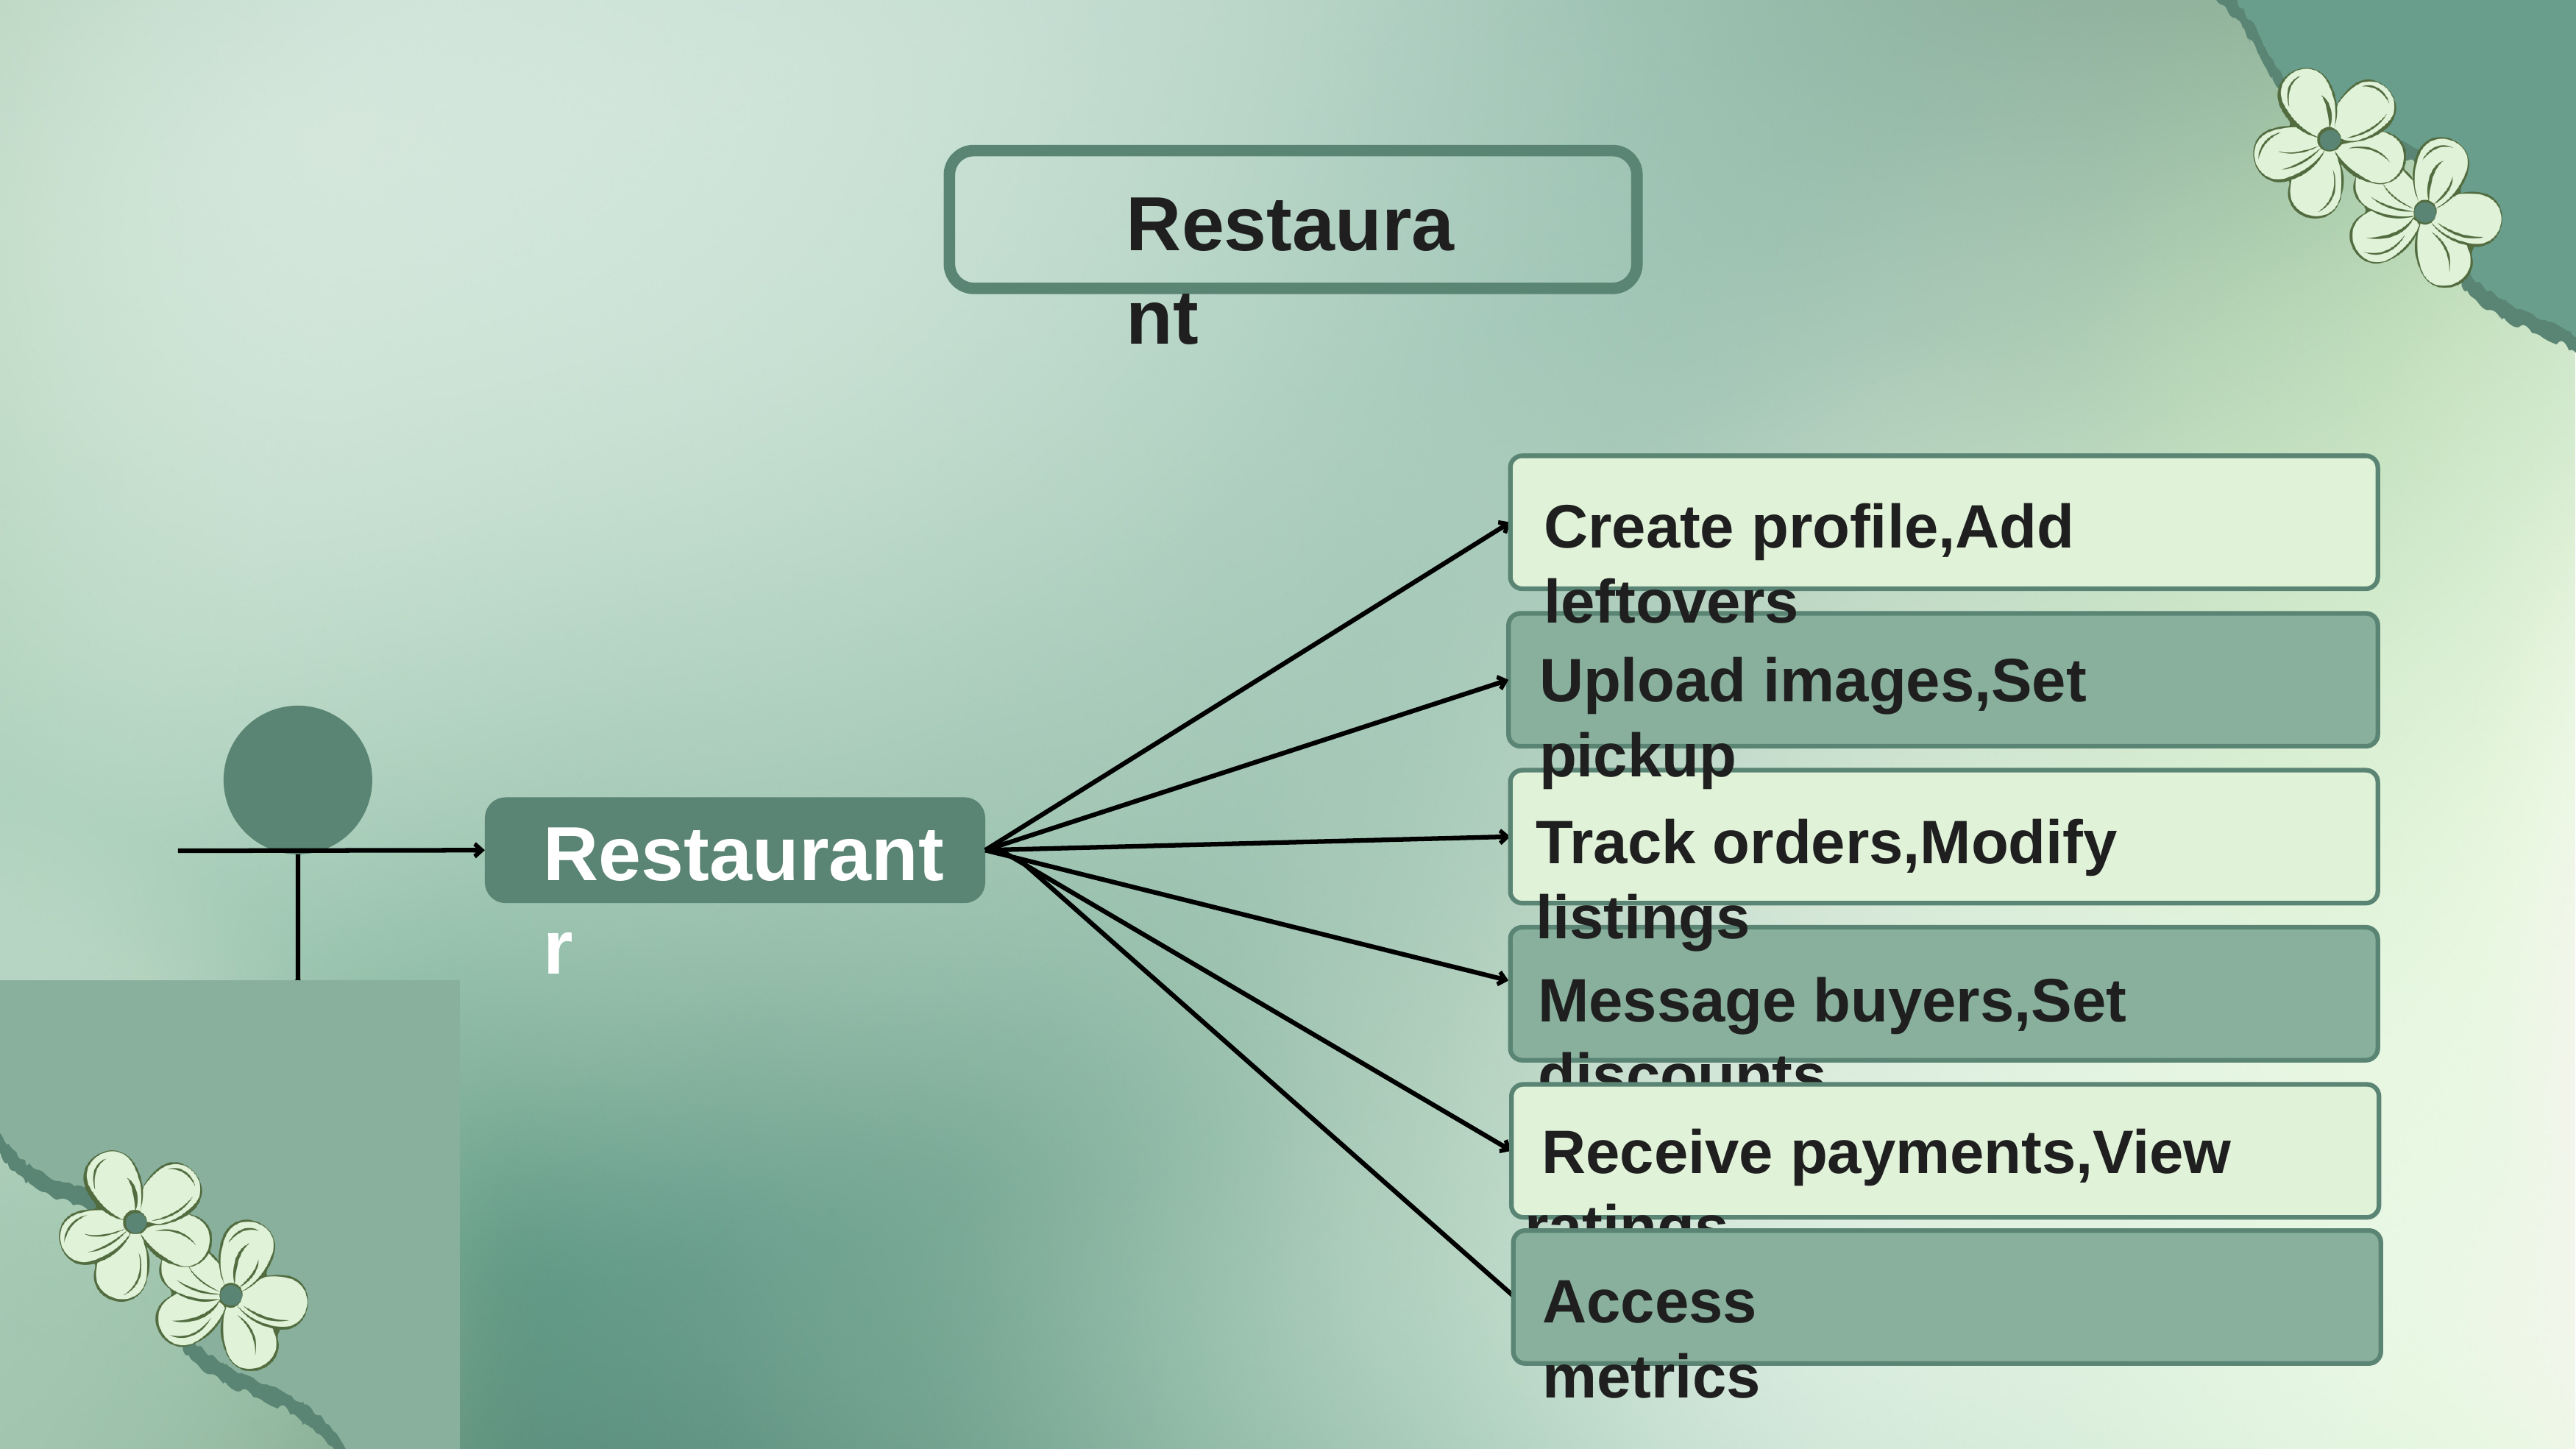

Restaurant

Create profile,Add leftovers

Upload images,Set pickup

Track orders,Modify listings
Restaurantr

Message buyers,Set discounts

 Receive payments,View ratings

Access metrics